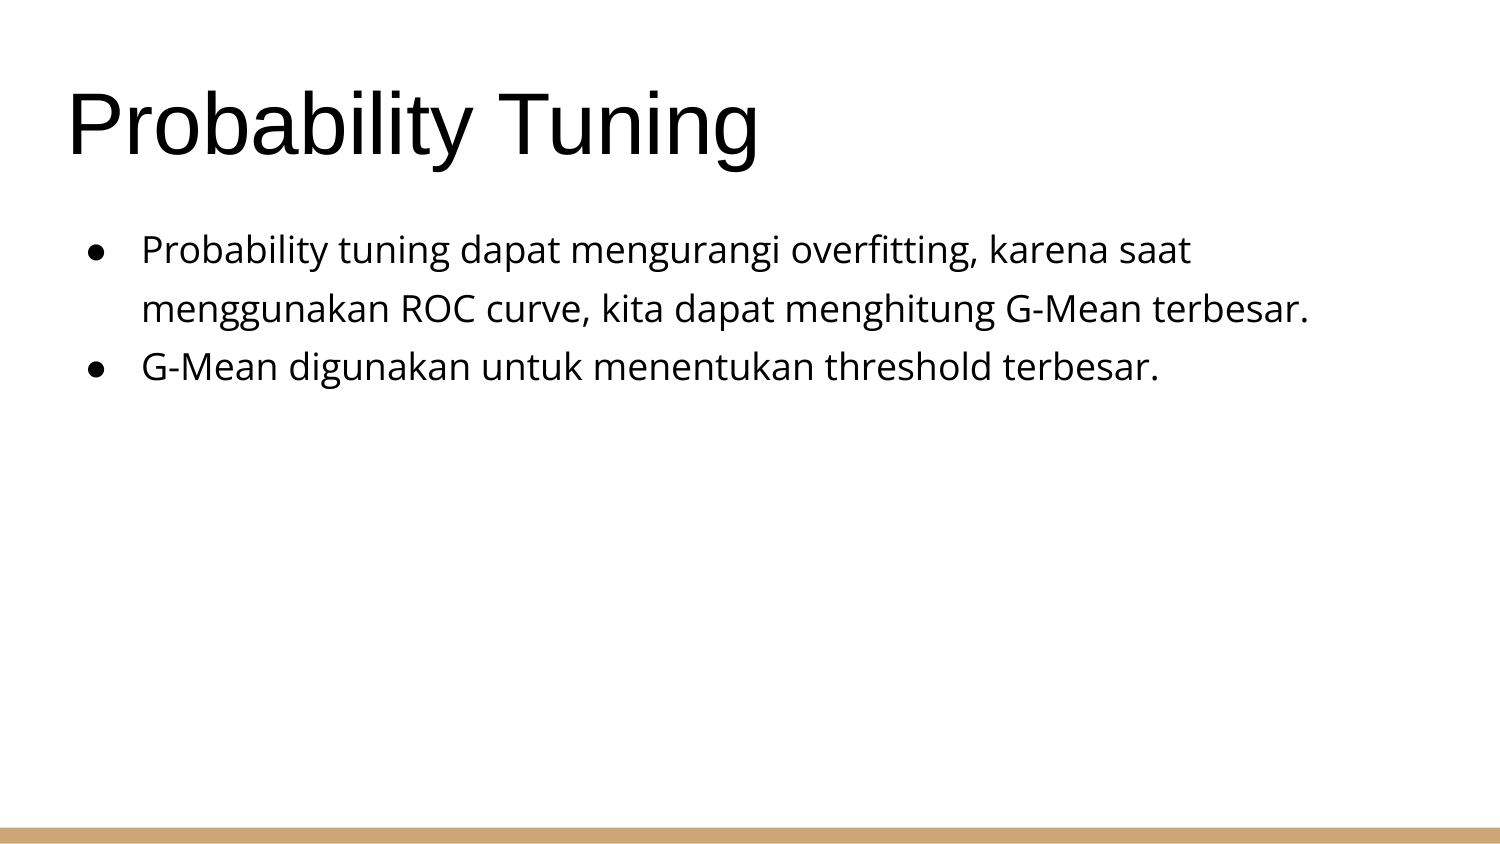

# Probability Tuning
Probability tuning dapat mengurangi overfitting, karena saat menggunakan ROC curve, kita dapat menghitung G-Mean terbesar.
G-Mean digunakan untuk menentukan threshold terbesar.